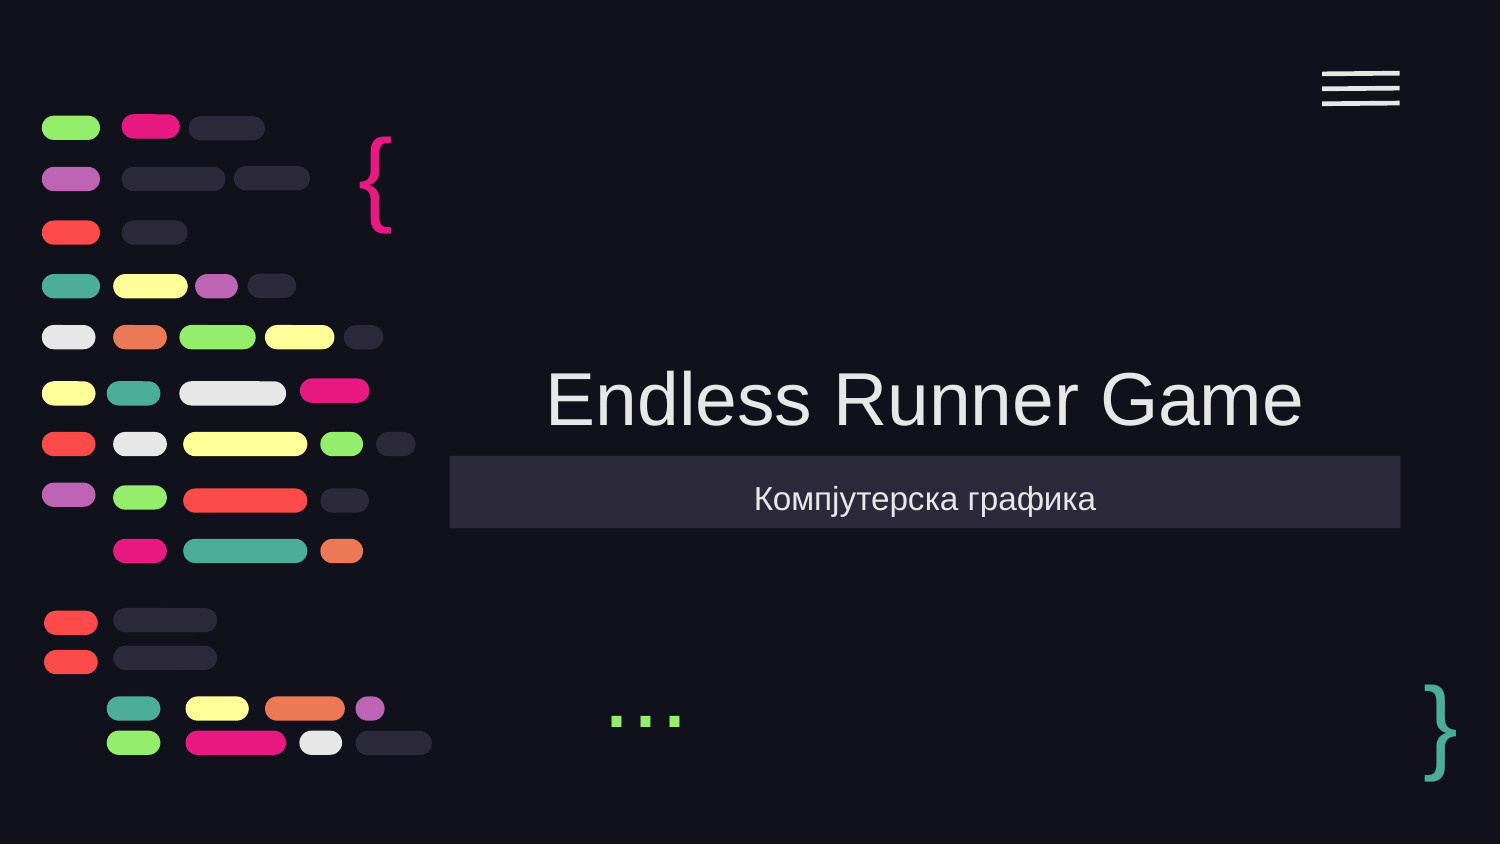

{

# Endless Runner Game
Компјутерска графика
}
...